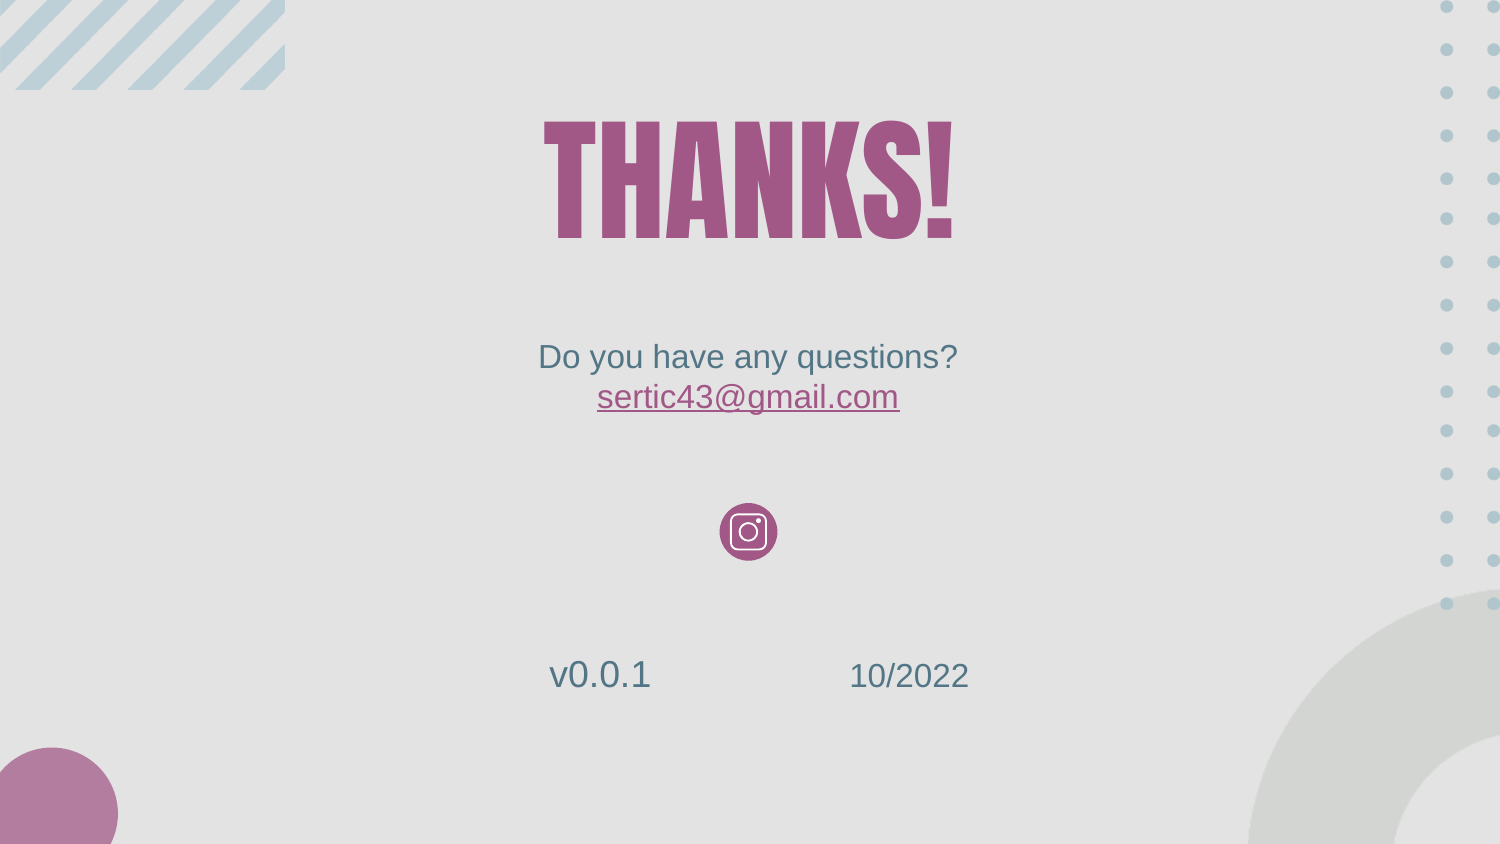

# THANKS!
Do you have any questions?
sertic43@gmail.com

v0.0.1		10/2022